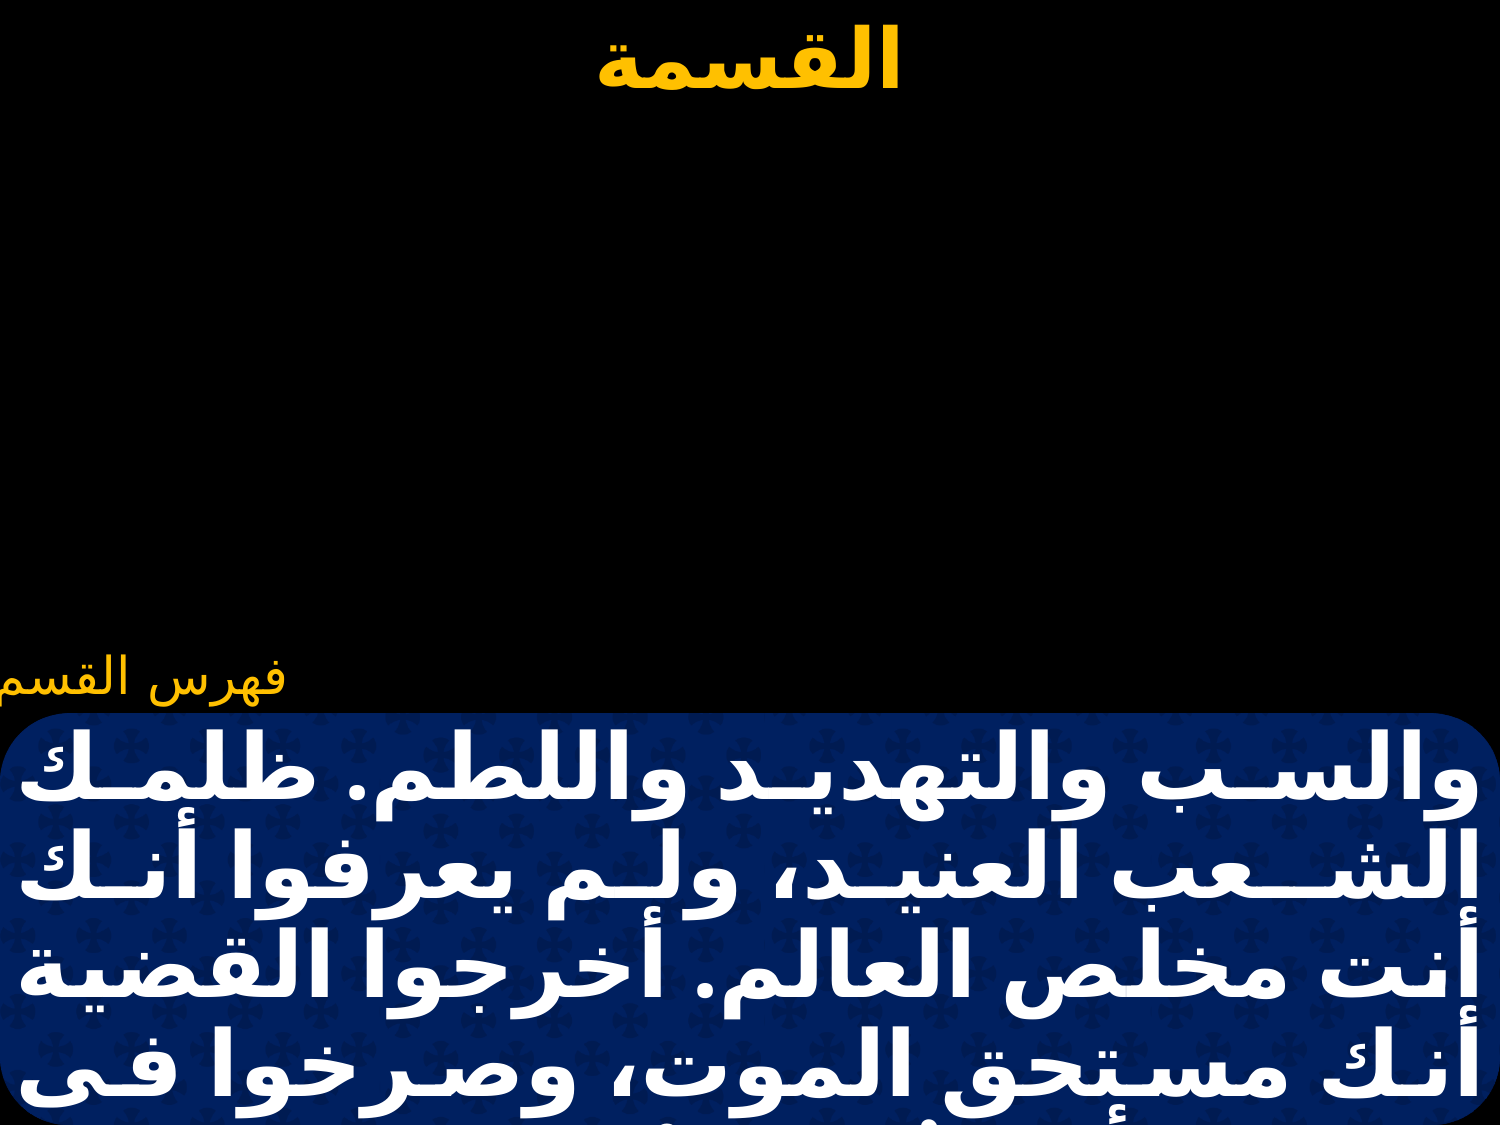

#
والسب والتهديد واللطم. ظلمك الشـعب العنيد، ولم يعرفوا أنك أنت مخلص العالم. أخرجوا القضية أنك مستحق الموت، وصرخوا فى وجهك أن تُصْلبْ عن شعبك، الشعب القاسى حمَّلك خشبة الصليب،